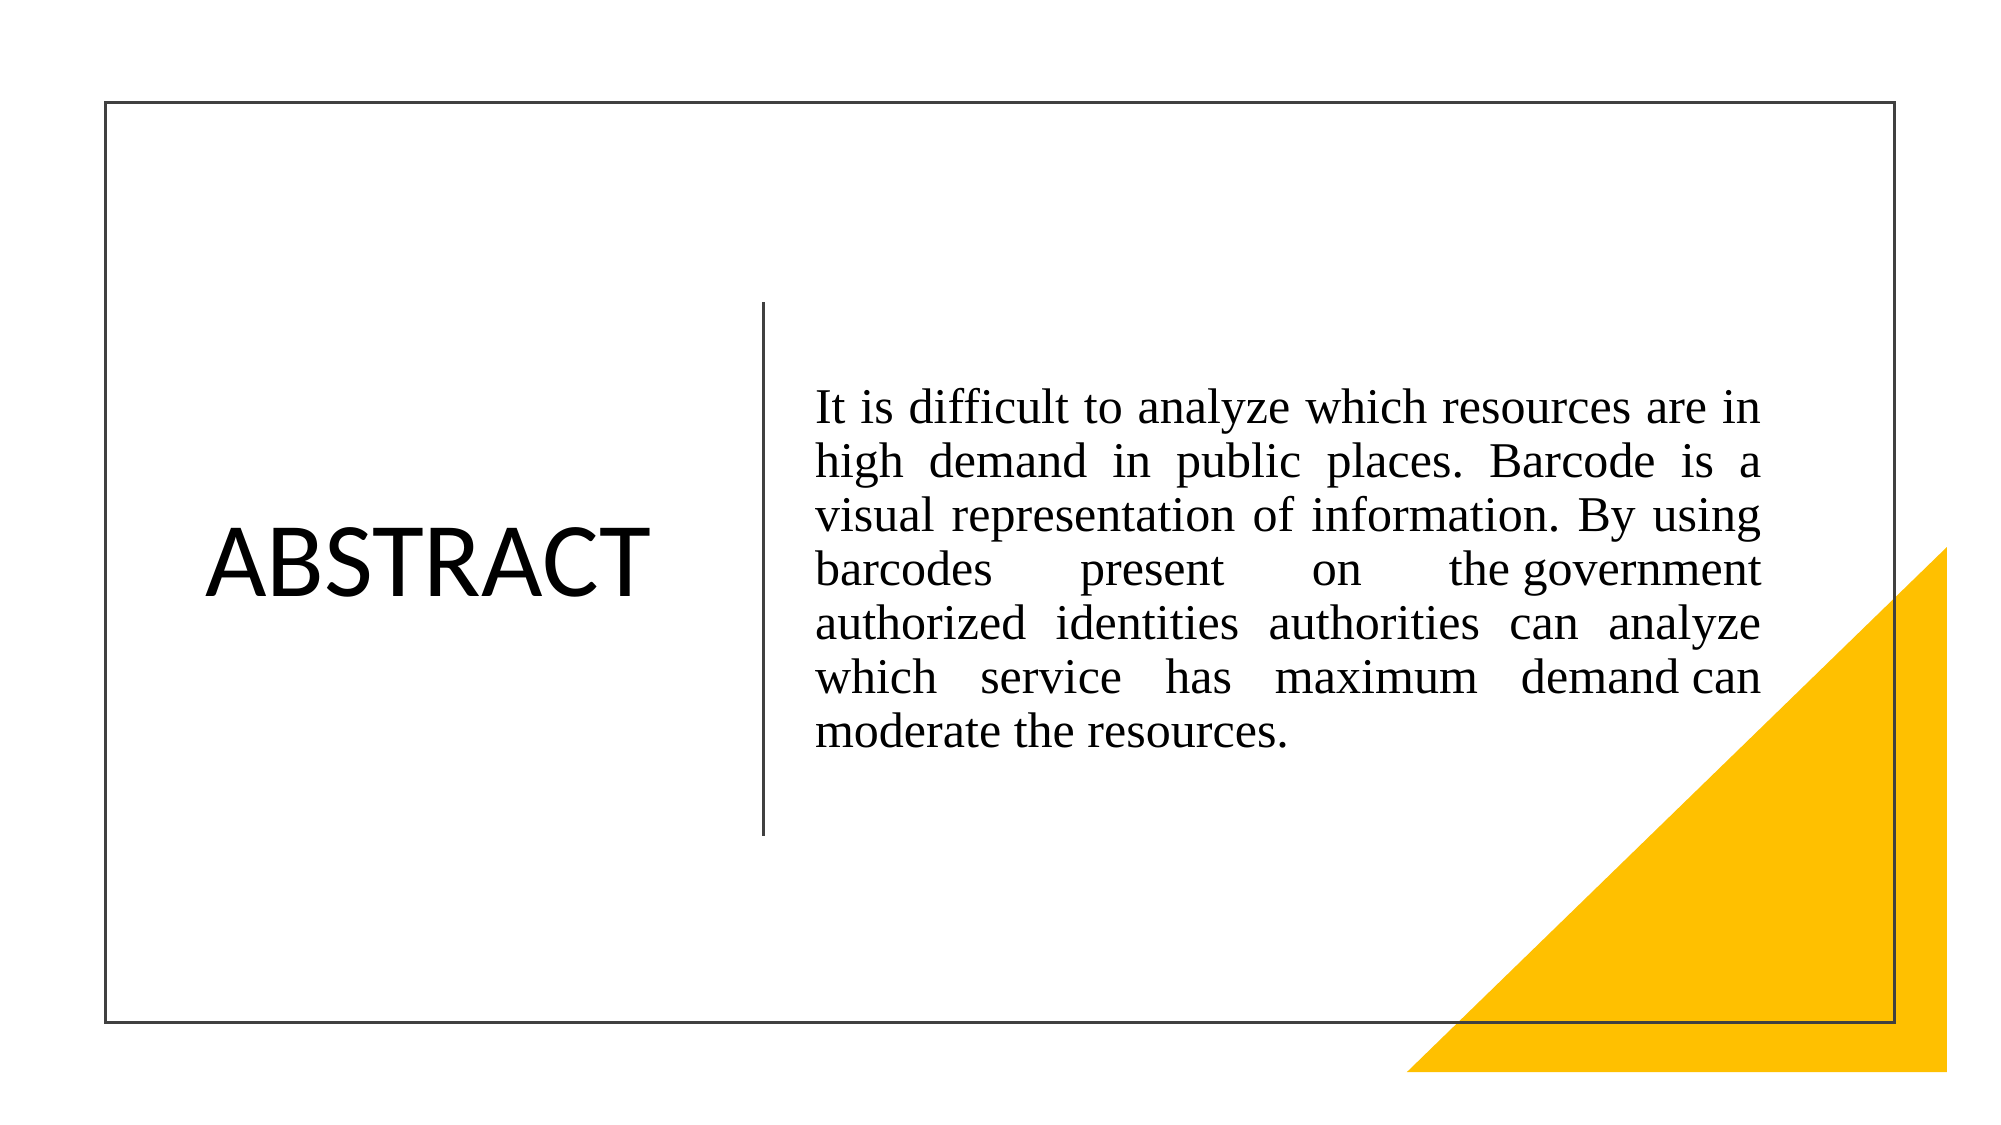

# ABSTRACT
It is difficult to analyze which resources are in high demand in public places. Barcode is a visual representation of information. By using barcodes present on the government authorized identities authorities can analyze which service has maximum demand can moderate the resources.